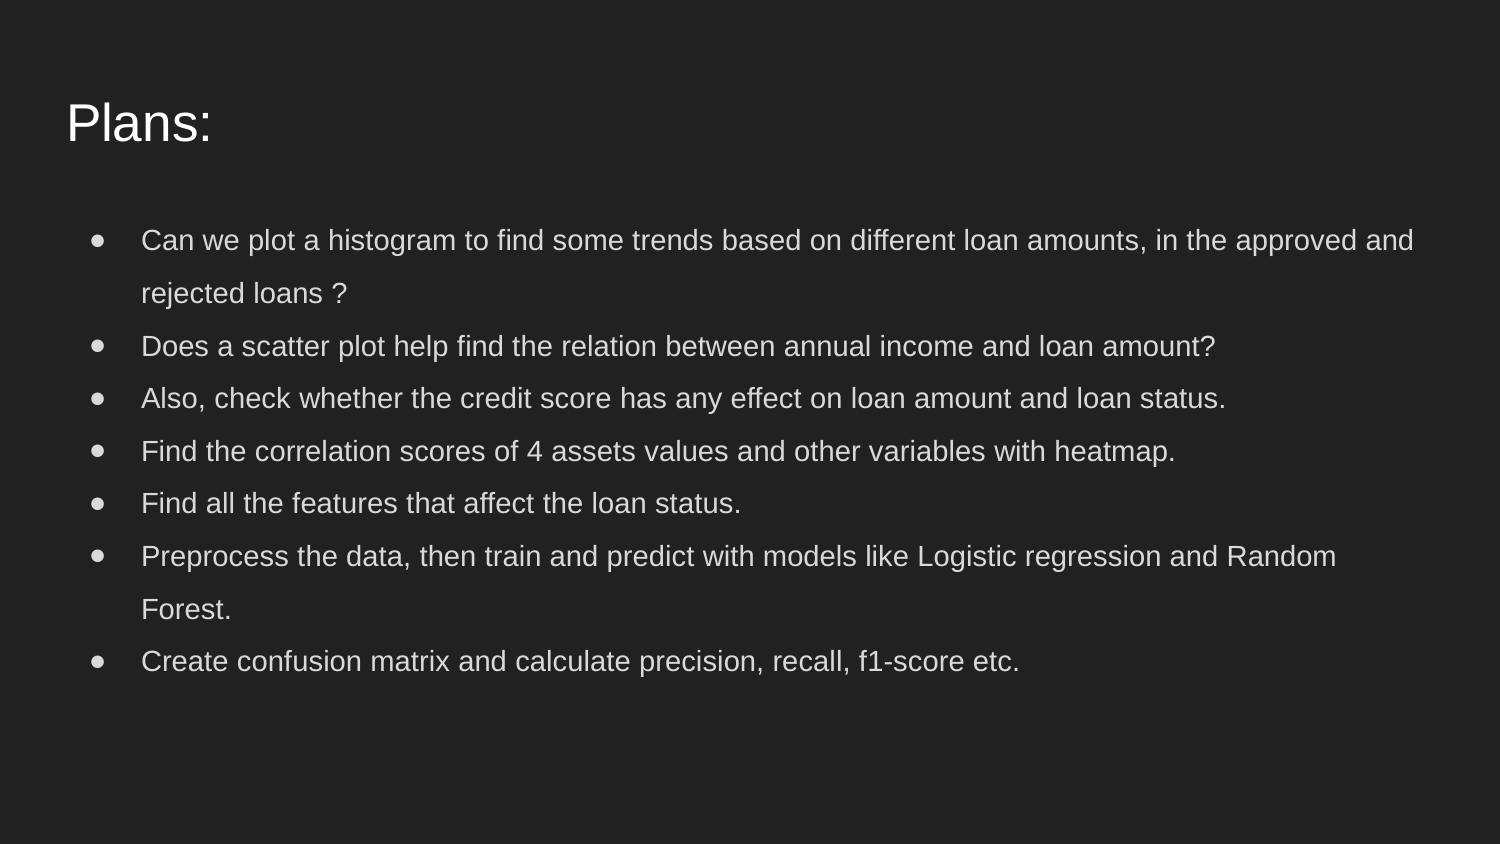

# Plans:
Can we plot a histogram to find some trends based on different loan amounts, in the approved and rejected loans ?
Does a scatter plot help find the relation between annual income and loan amount?
Also, check whether the credit score has any effect on loan amount and loan status.
Find the correlation scores of 4 assets values and other variables with heatmap.
Find all the features that affect the loan status.
Preprocess the data, then train and predict with models like Logistic regression and Random Forest.
Create confusion matrix and calculate precision, recall, f1-score etc.